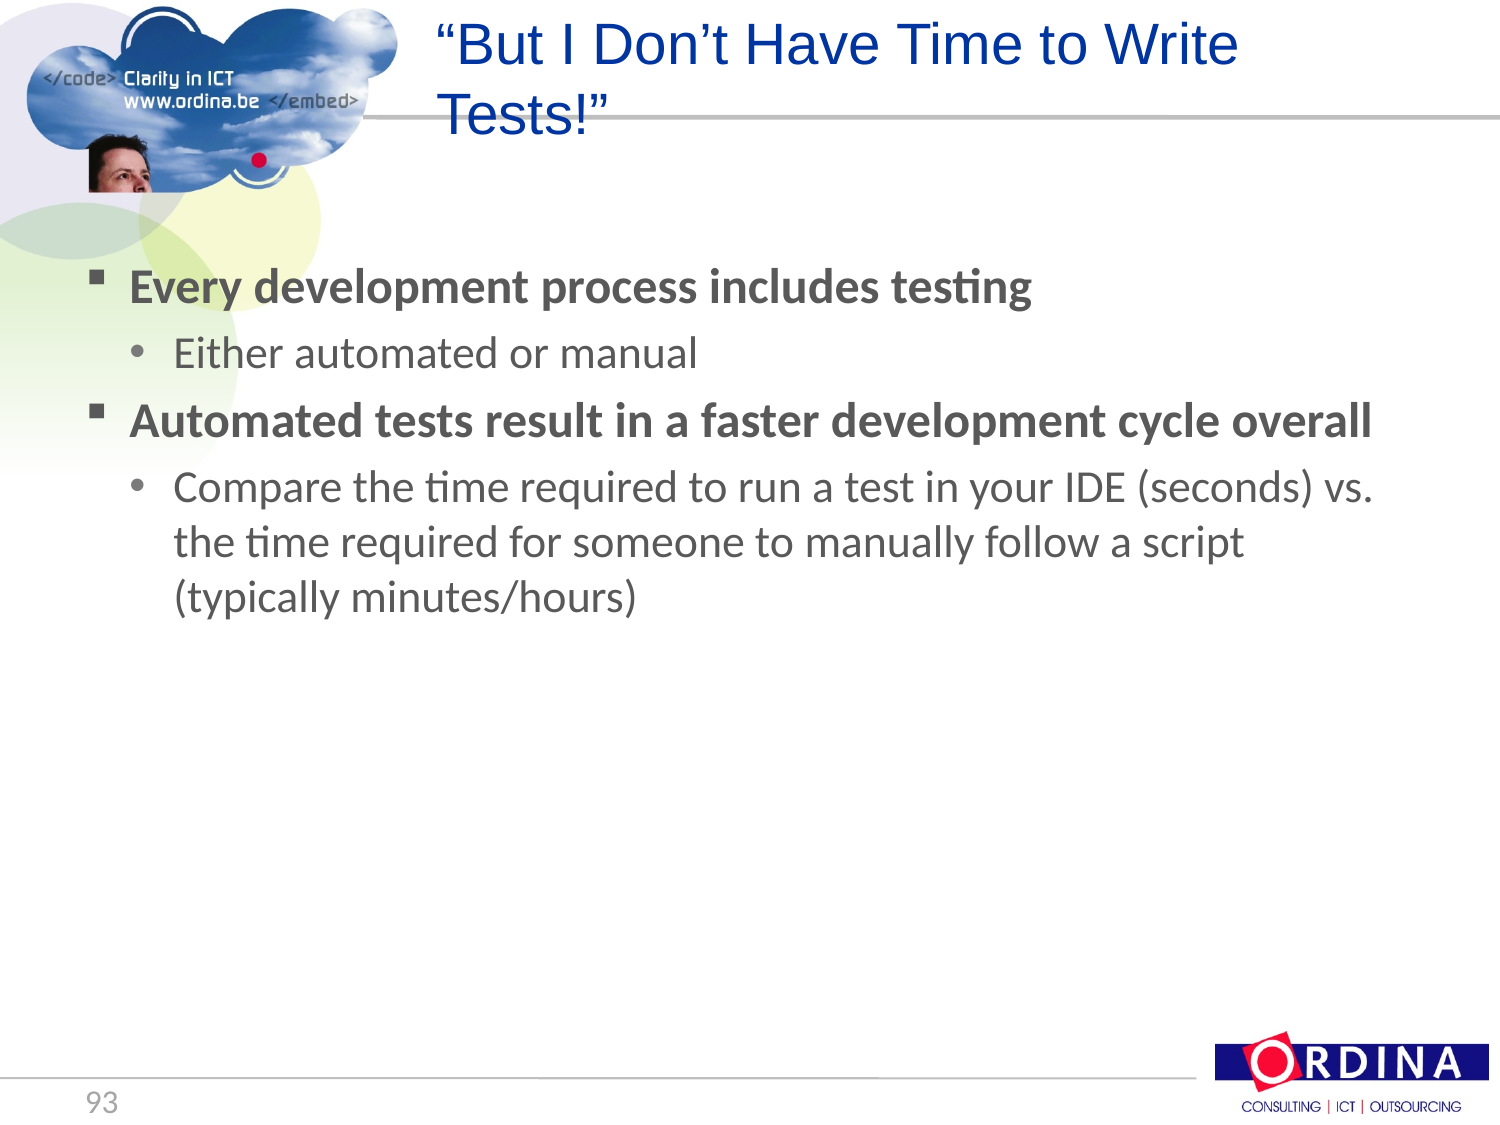

# “But I Don’t Have Time to Write Tests!”
Every development process includes testing
Either automated or manual
Automated tests result in a faster development cycle overall
Compare the time required to run a test in your IDE (seconds) vs. the time required for someone to manually follow a script (typically minutes/hours)
93